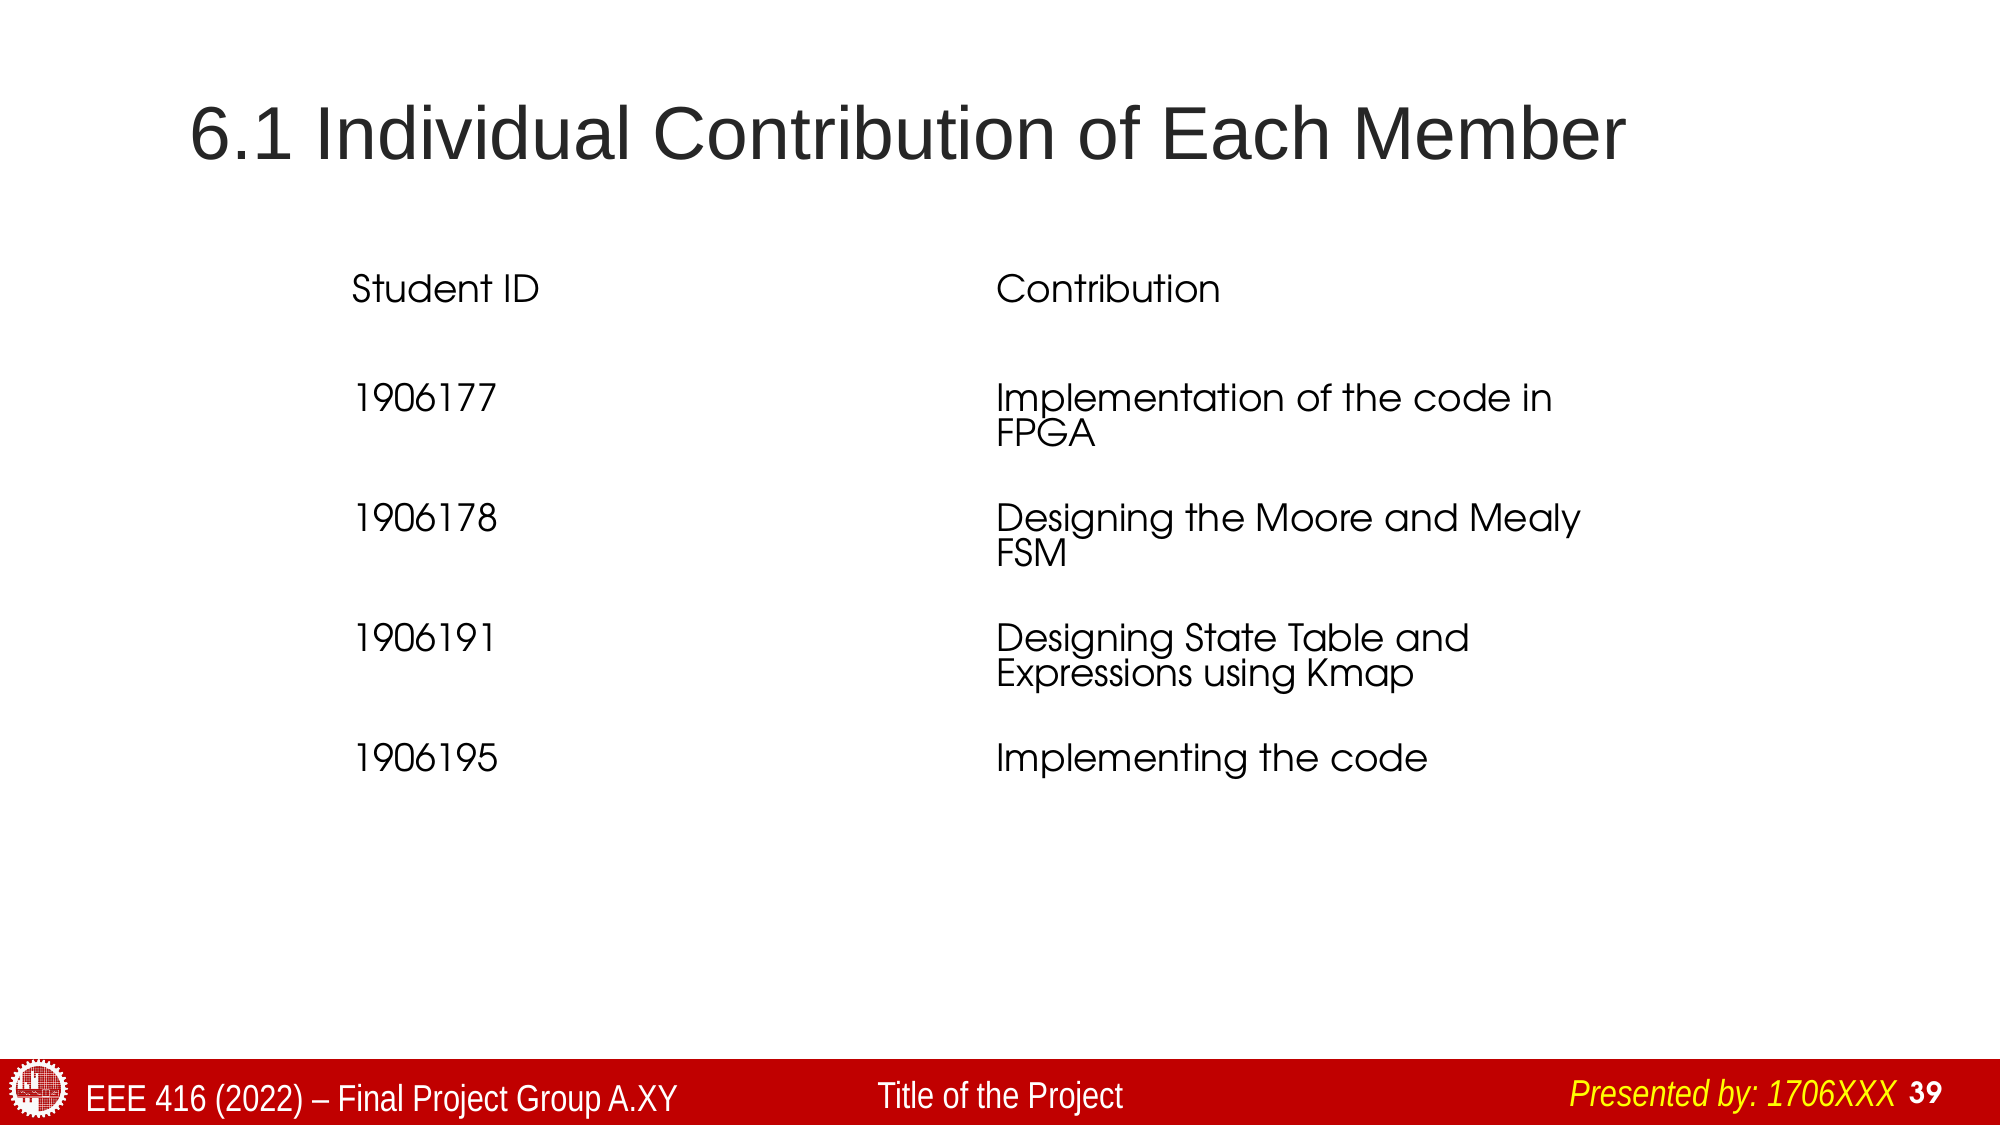

# 6.1 Individual Contribution of Each Member
| Student ID | Contribution |
| --- | --- |
| 1906177 | Implementation of the code in FPGA |
| 1906178 | Designing the Moore and Mealy FSM |
| 1906191 | Designing State Table and Expressions using Kmap |
| 1906195 | Implementing the code |
Presented by: 1706XXX
Title of the Project
EEE 416 (2022) – Final Project Group A.XY
39